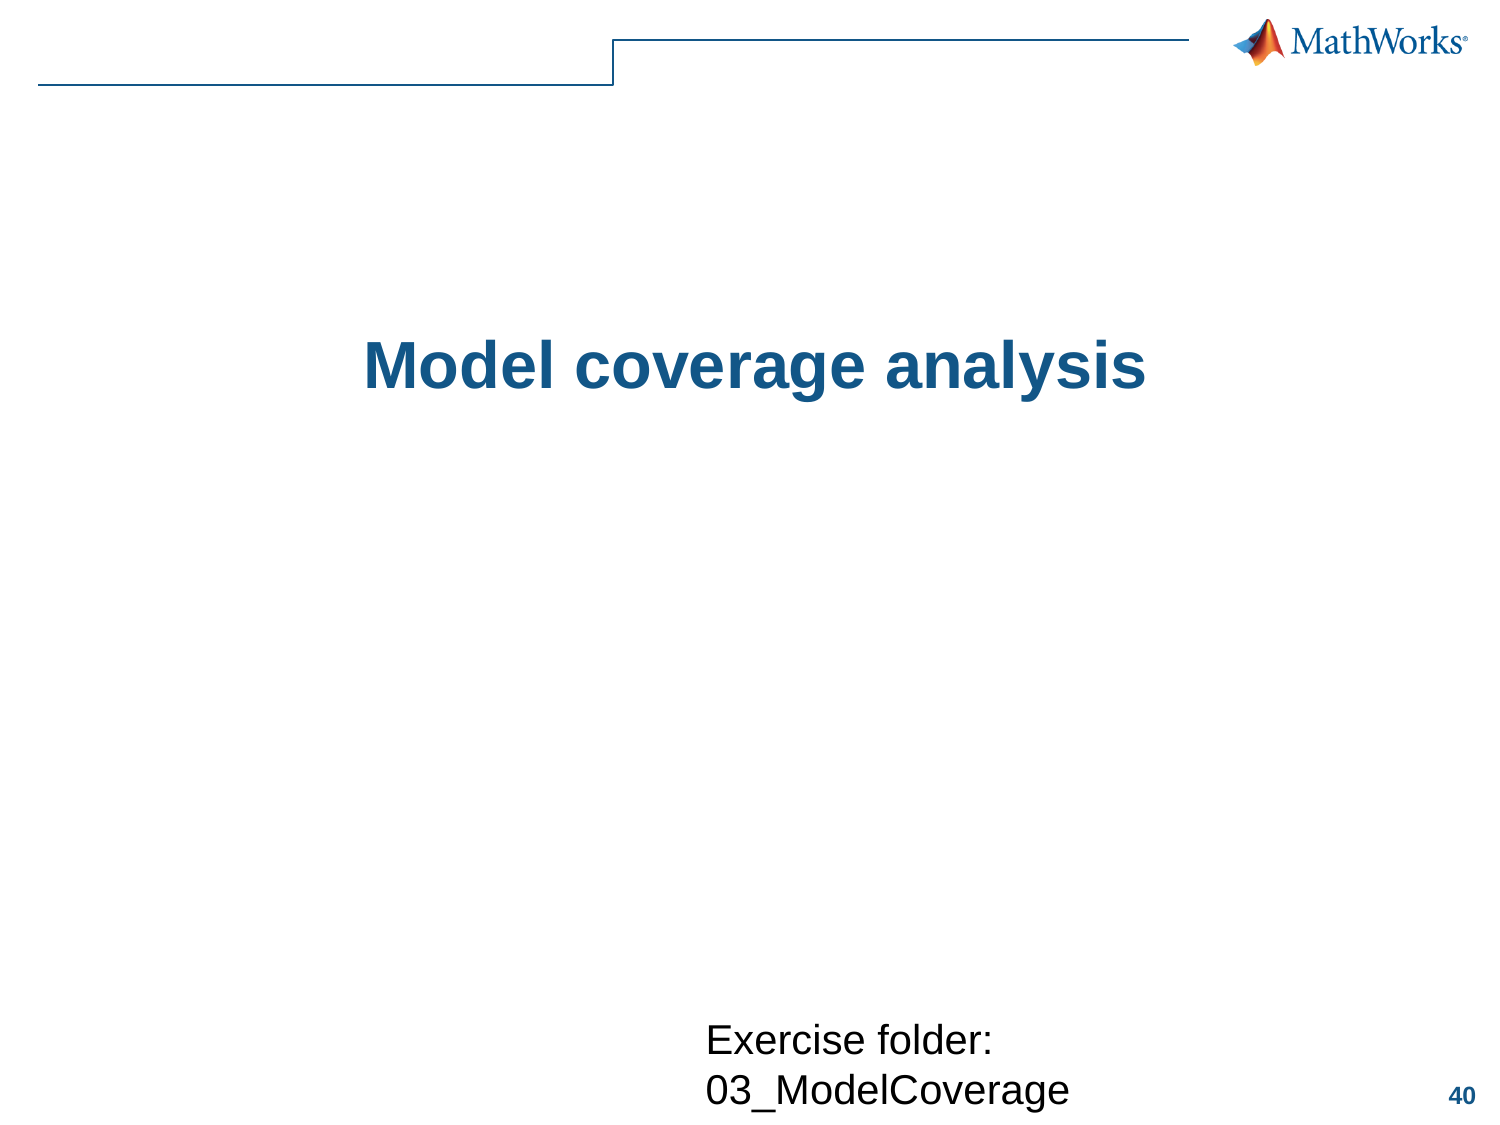

# Model coverage analysis
Exercise folder:   03_ModelCoverage